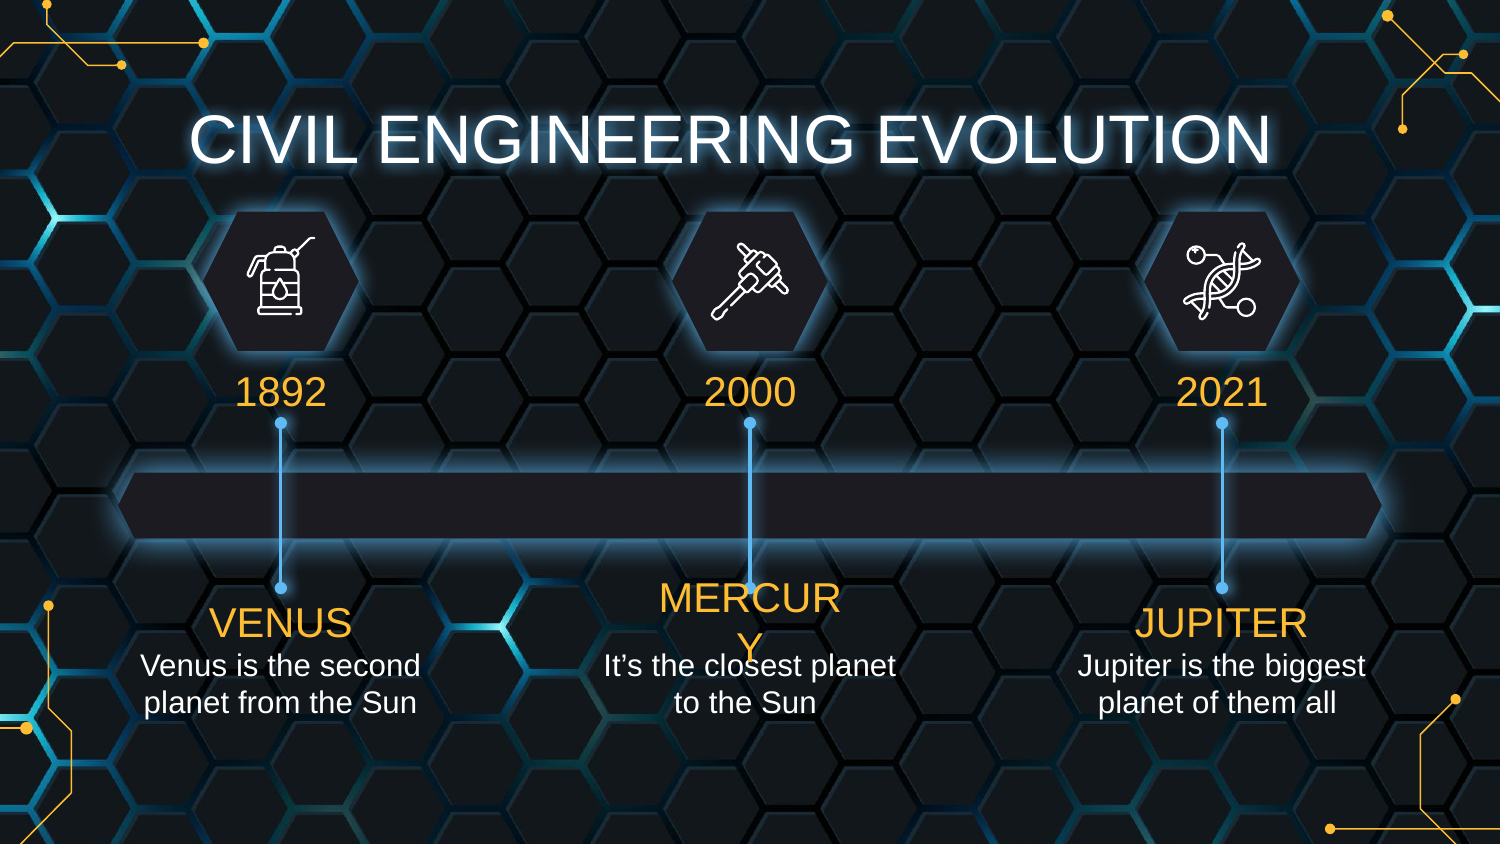

# CIVIL ENGINEERING EVOLUTION

1892
2000
2021

JUPITER
MERCURY
VENUS
Venus is the second planet from the Sun
It’s the closest planet to the Sun
Jupiter is the biggest planet of them all